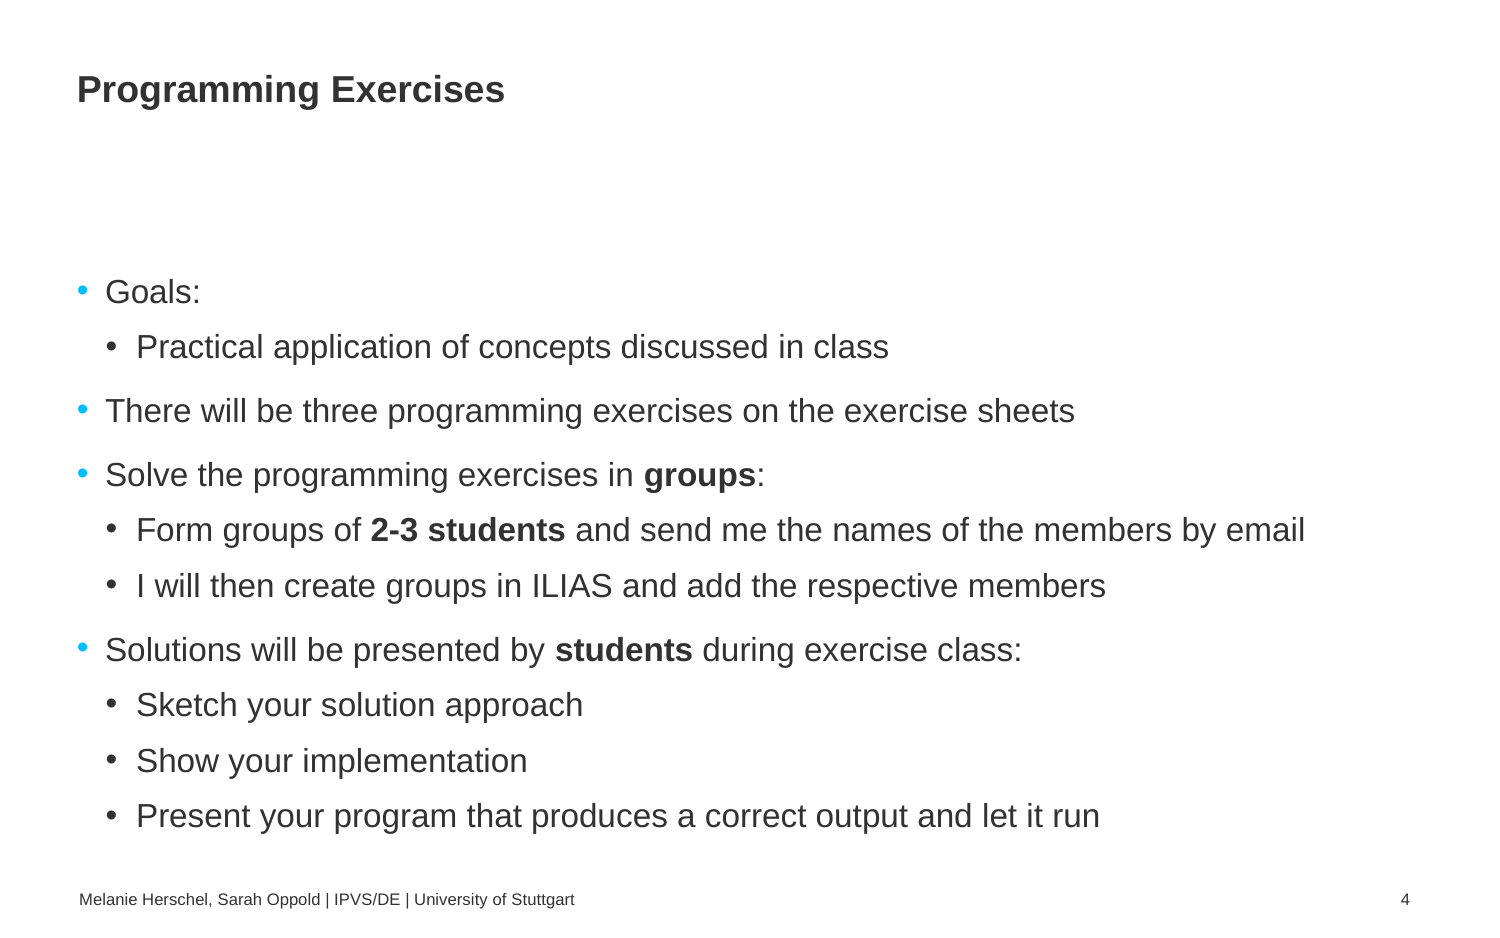

# Programming Exercises

Goals:
Practical application of concepts discussed in class
There will be three programming exercises on the exercise sheets
Solve the programming exercises in groups:
Form groups of 2-3 students and send me the names of the members by email
I will then create groups in ILIAS and add the respective members
Solutions will be presented by students during exercise class:
Sketch your solution approach
Show your implementation
Present your program that produces a correct output and let it run
Melanie Herschel, Sarah Oppold | IPVS/DE | University of Stuttgart
4